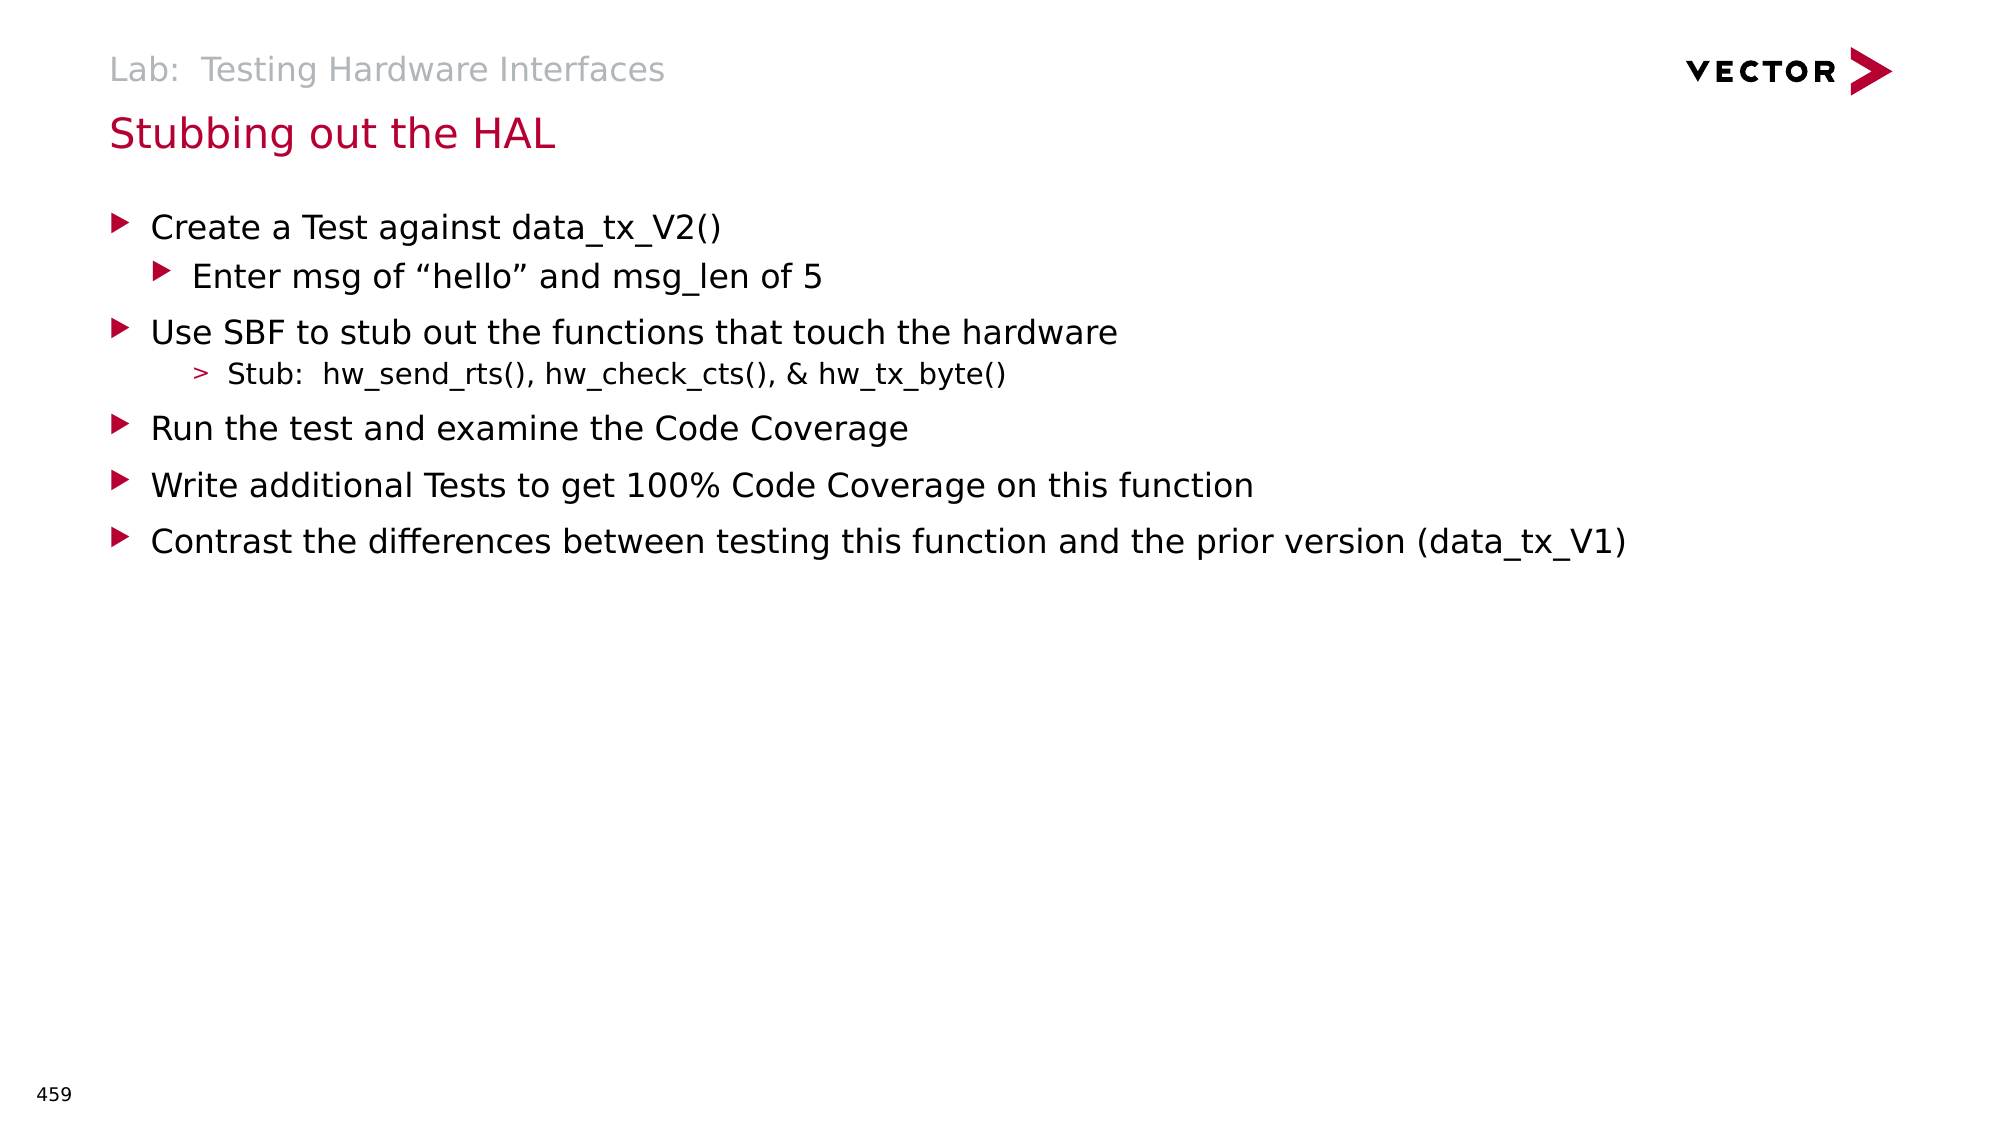

# Lab:  Testing Hardware Interfaces
Stubbing out the HAL
Create a Test against data_tx_V2()
Enter msg of “hello” and msg_len of 5
Use SBF to stub out the functions that touch the hardware
Stub:  hw_send_rts(), hw_check_cts(), & hw_tx_byte()
Run the test and examine the Code Coverage
Write additional Tests to get 100% Code Coverage on this function
Contrast the differences between testing this function and the prior version (data_tx_V1)